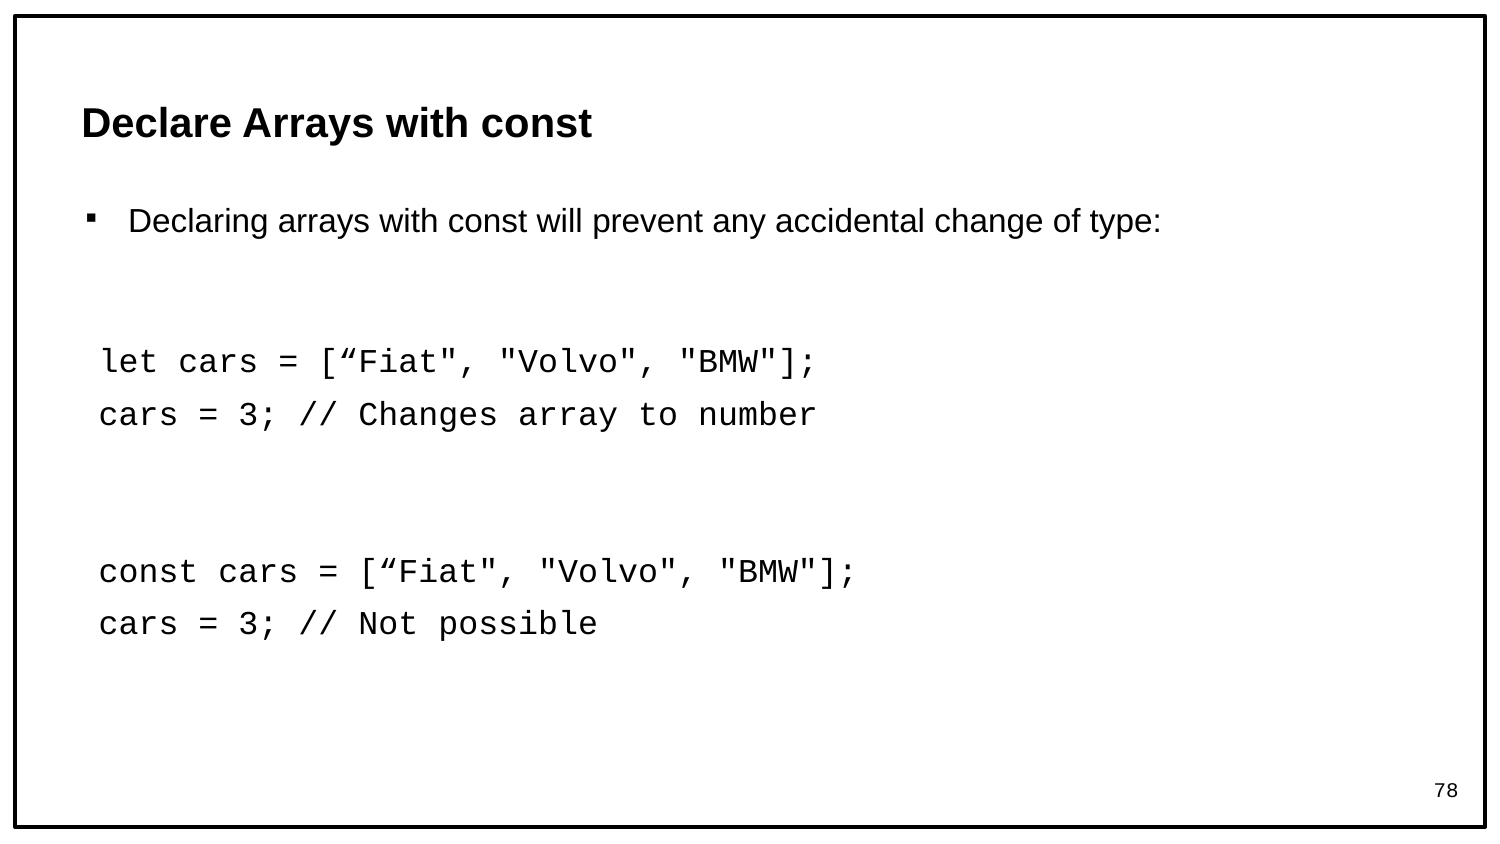

# Declare Arrays with const
Declaring arrays with const will prevent any accidental change of type:
let cars = [“Fiat", "Volvo", "BMW"];
cars = 3; // Changes array to number

const cars = [“Fiat", "Volvo", "BMW"];
cars = 3; // Not possible

78